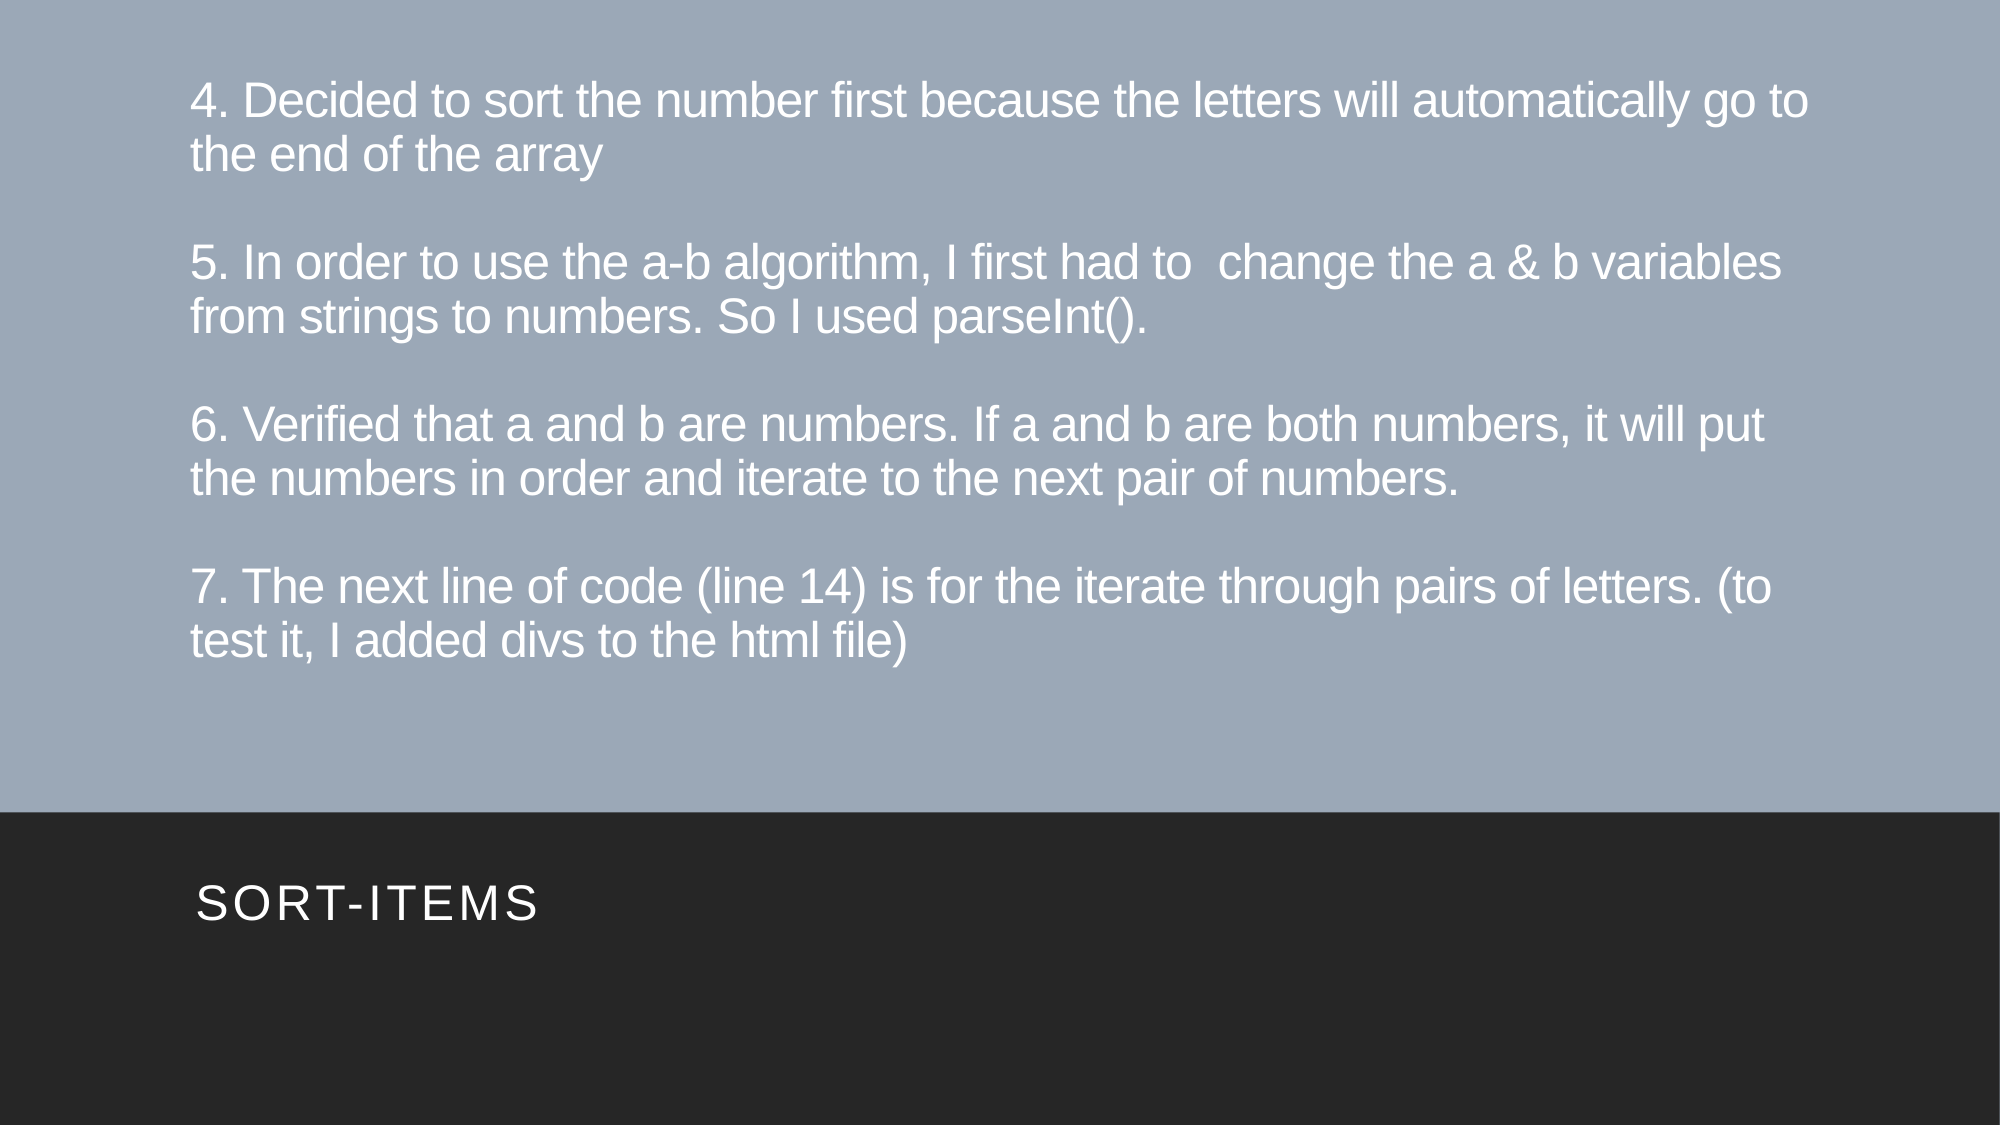

# 4. Decided to sort the number first because the letters will automatically go to the end of the array 5. In order to use the a-b algorithm, I first had to  change the a & b variables from strings to numbers. So I used parseInt(). 6. Verified that a and b are numbers. If a and b are both numbers, it will put the numbers in order and iterate to the next pair of numbers. 7. The next line of code (line 14) is for the iterate through pairs of letters. (to test it, I added divs to the html file)

Sort-items